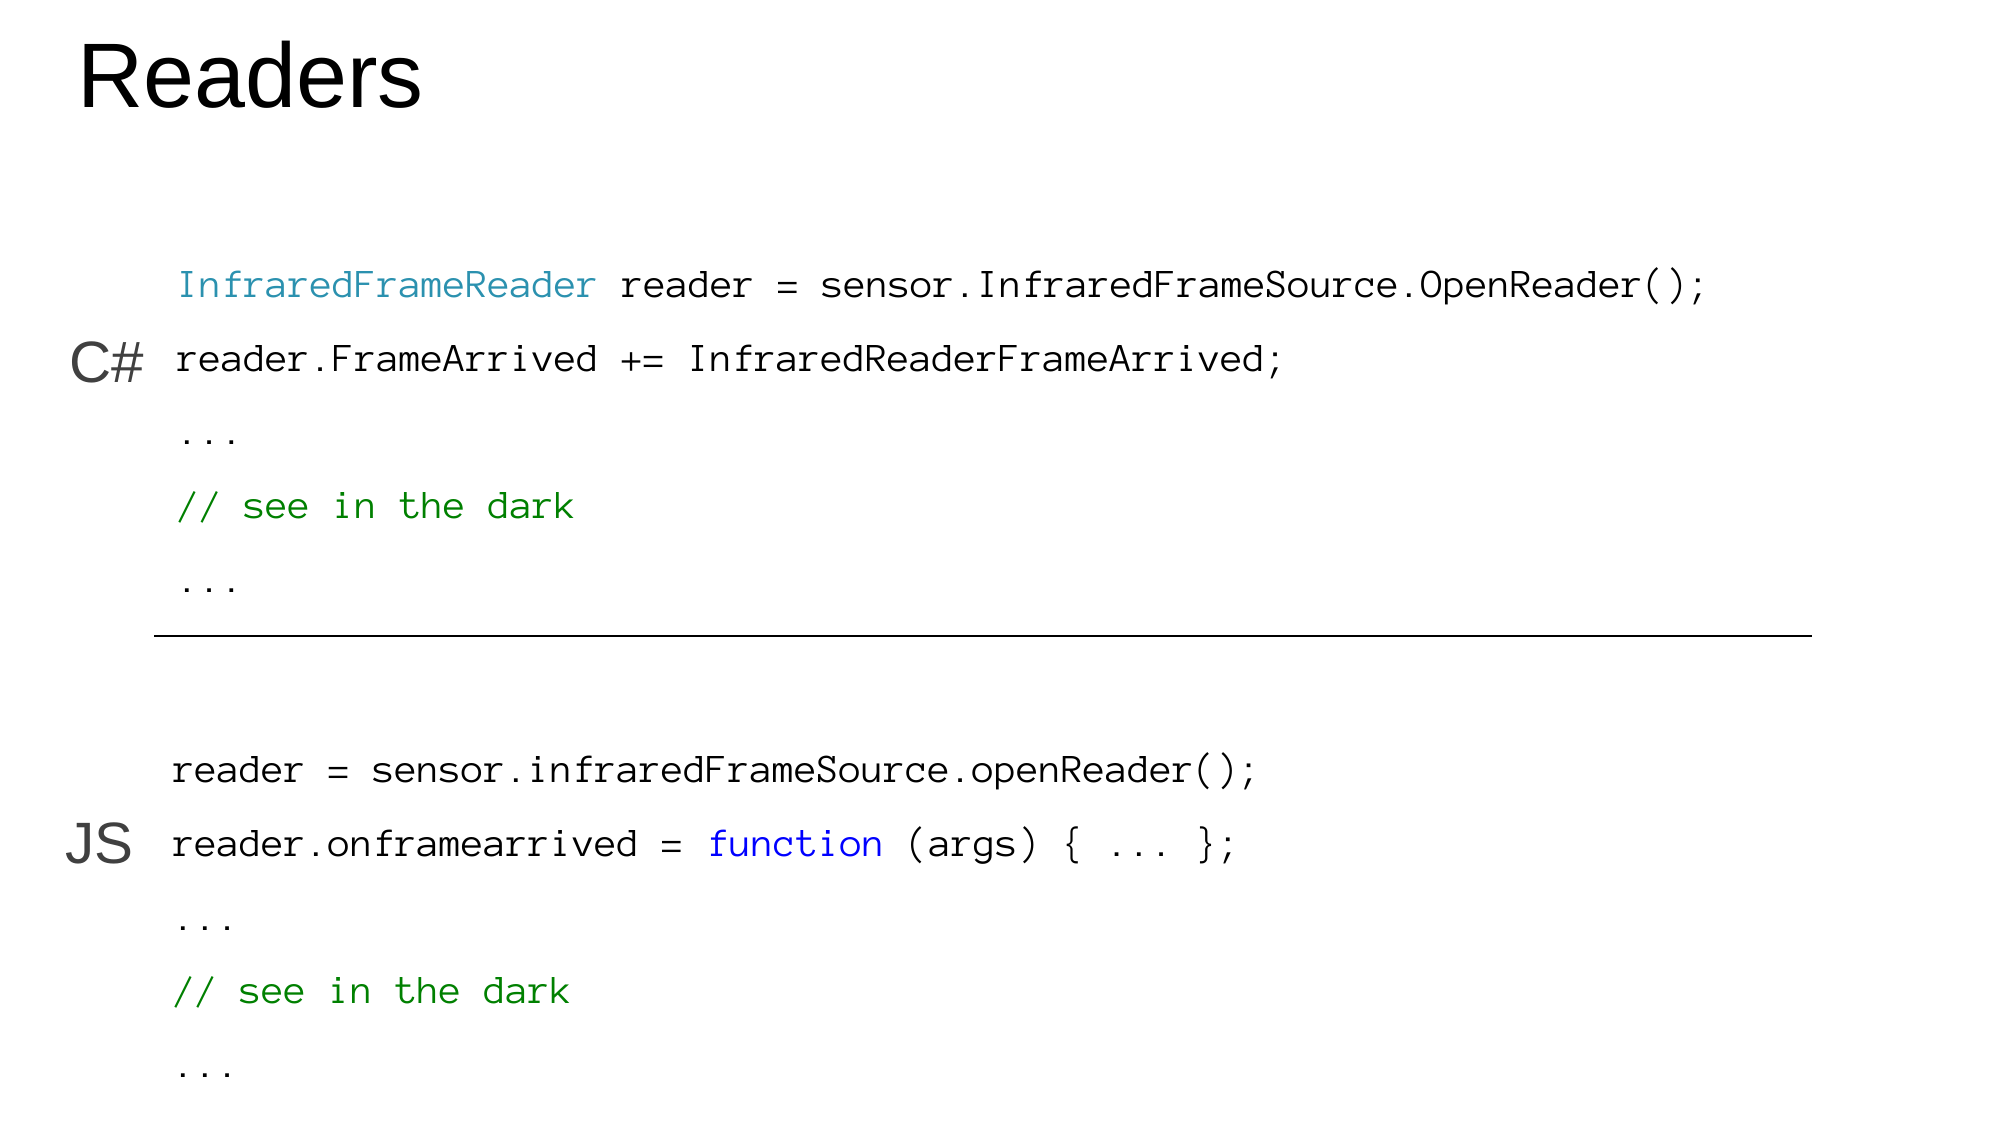

# Readers
InfraredFrameReader reader = sensor.InfraredFrameSource.OpenReader();
reader.FrameArrived += InfraredReaderFrameArrived;
...
// see in the dark
...

C#
reader = sensor.infraredFrameSource.openReader();
reader.onframearrived = function (args) { ... };
...
// see in the dark
...
JS